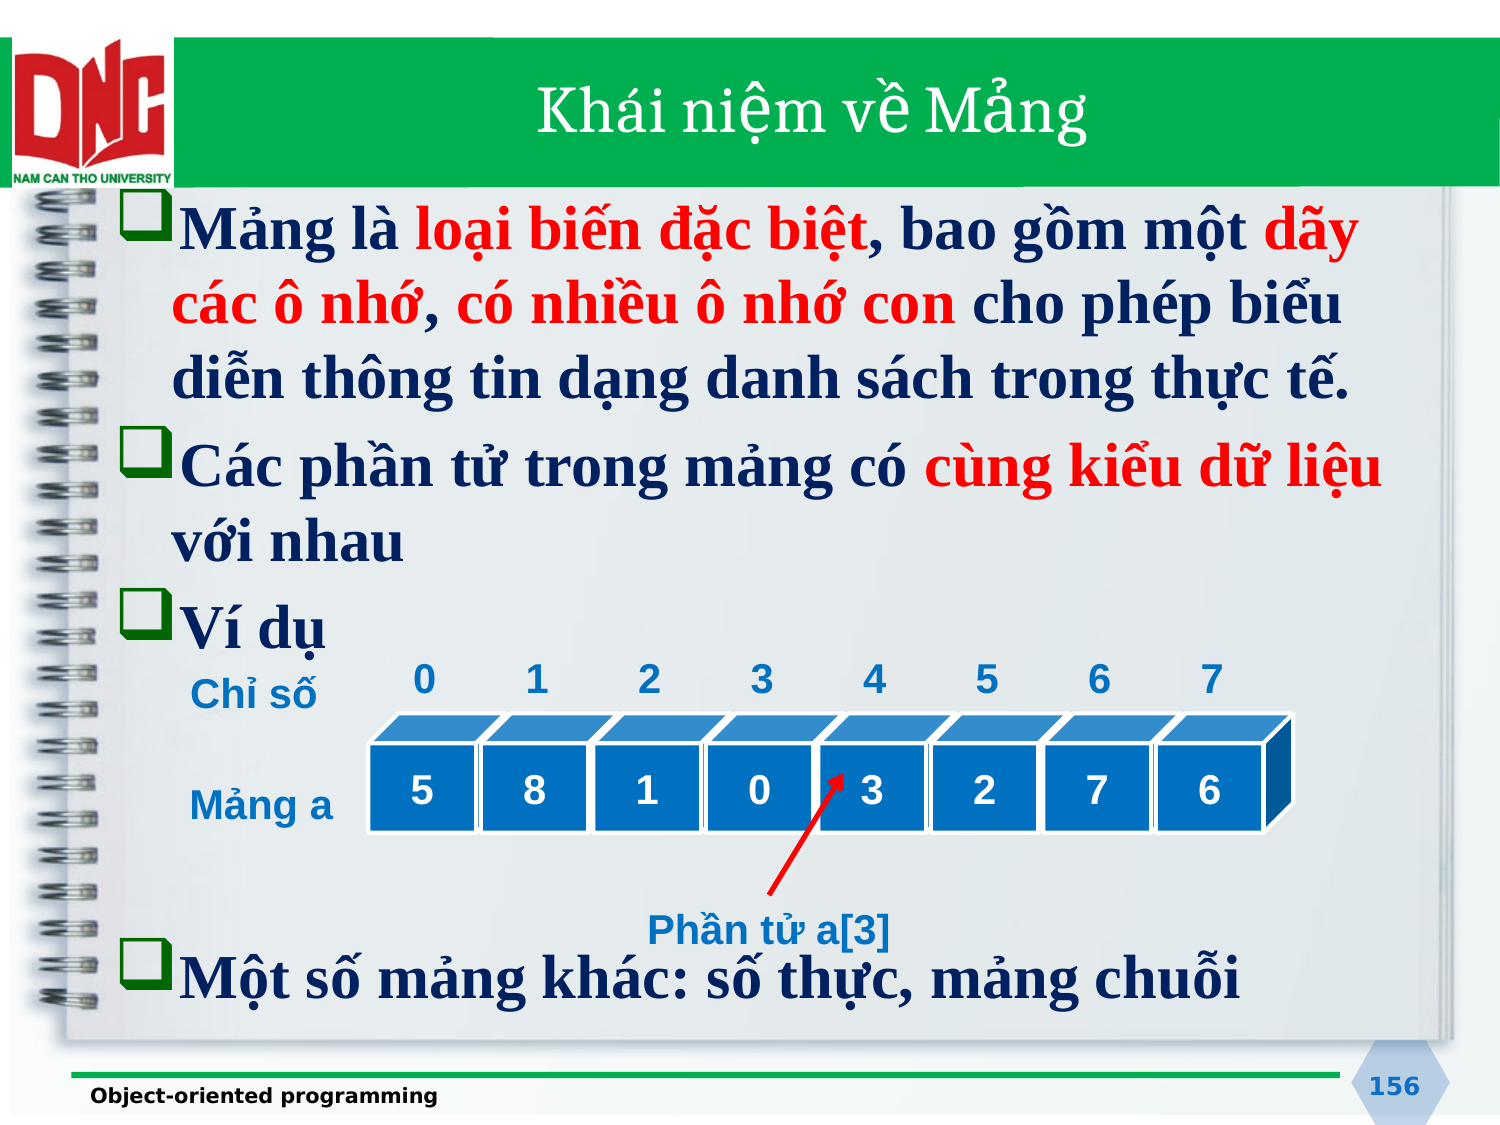

# Khái niệm về Mảng
Mảng là loại biến đặc biệt, bao gồm một dãy các ô nhớ, có nhiều ô nhớ con cho phép biểu diễn thông tin dạng danh sách trong thực tế.
Các phần tử trong mảng có cùng kiểu dữ liệu với nhau
Ví dụ

Một số mảng khác: số thực, mảng chuỗi
0
1
2
3
4
5
6
7
Chỉ số
5
8
1
0
3
2
7
6
Mảng a
Phần tử a[3]
156
Object-oriented programming